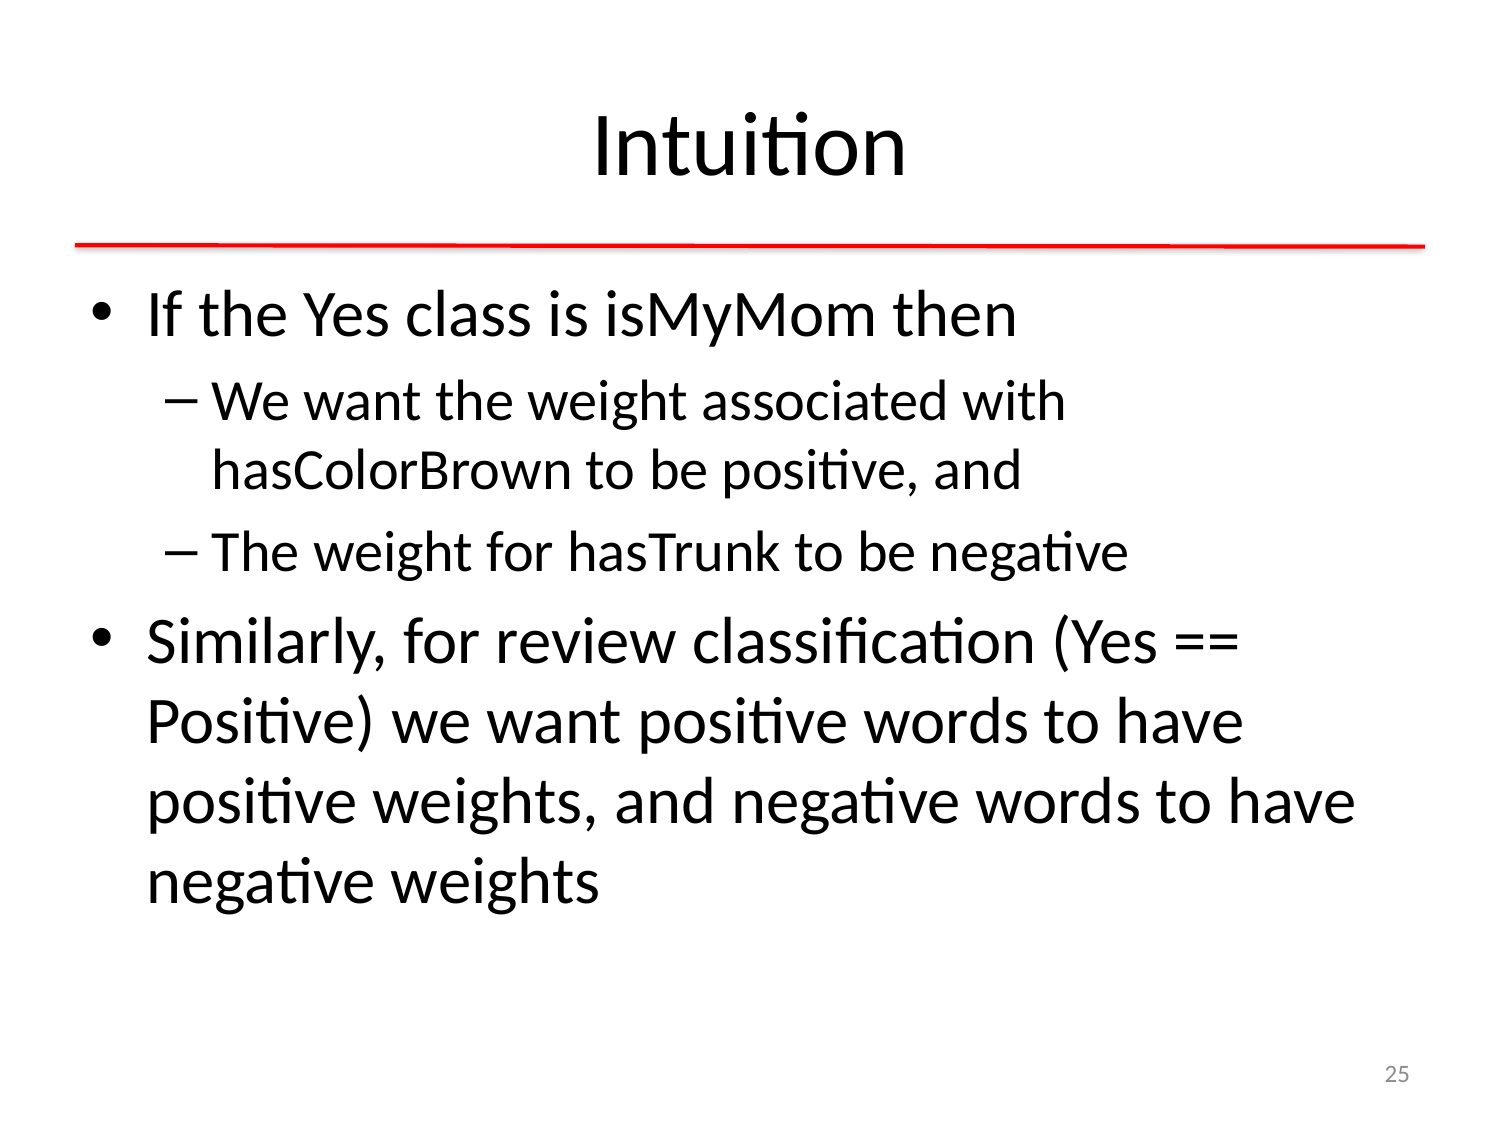

# Intuition
If the Yes class is isMyMom then
We want the weight associated with hasColorBrown to be positive, and
The weight for hasTrunk to be negative
Similarly, for review classification (Yes == Positive) we want positive words to have positive weights, and negative words to have negative weights
25